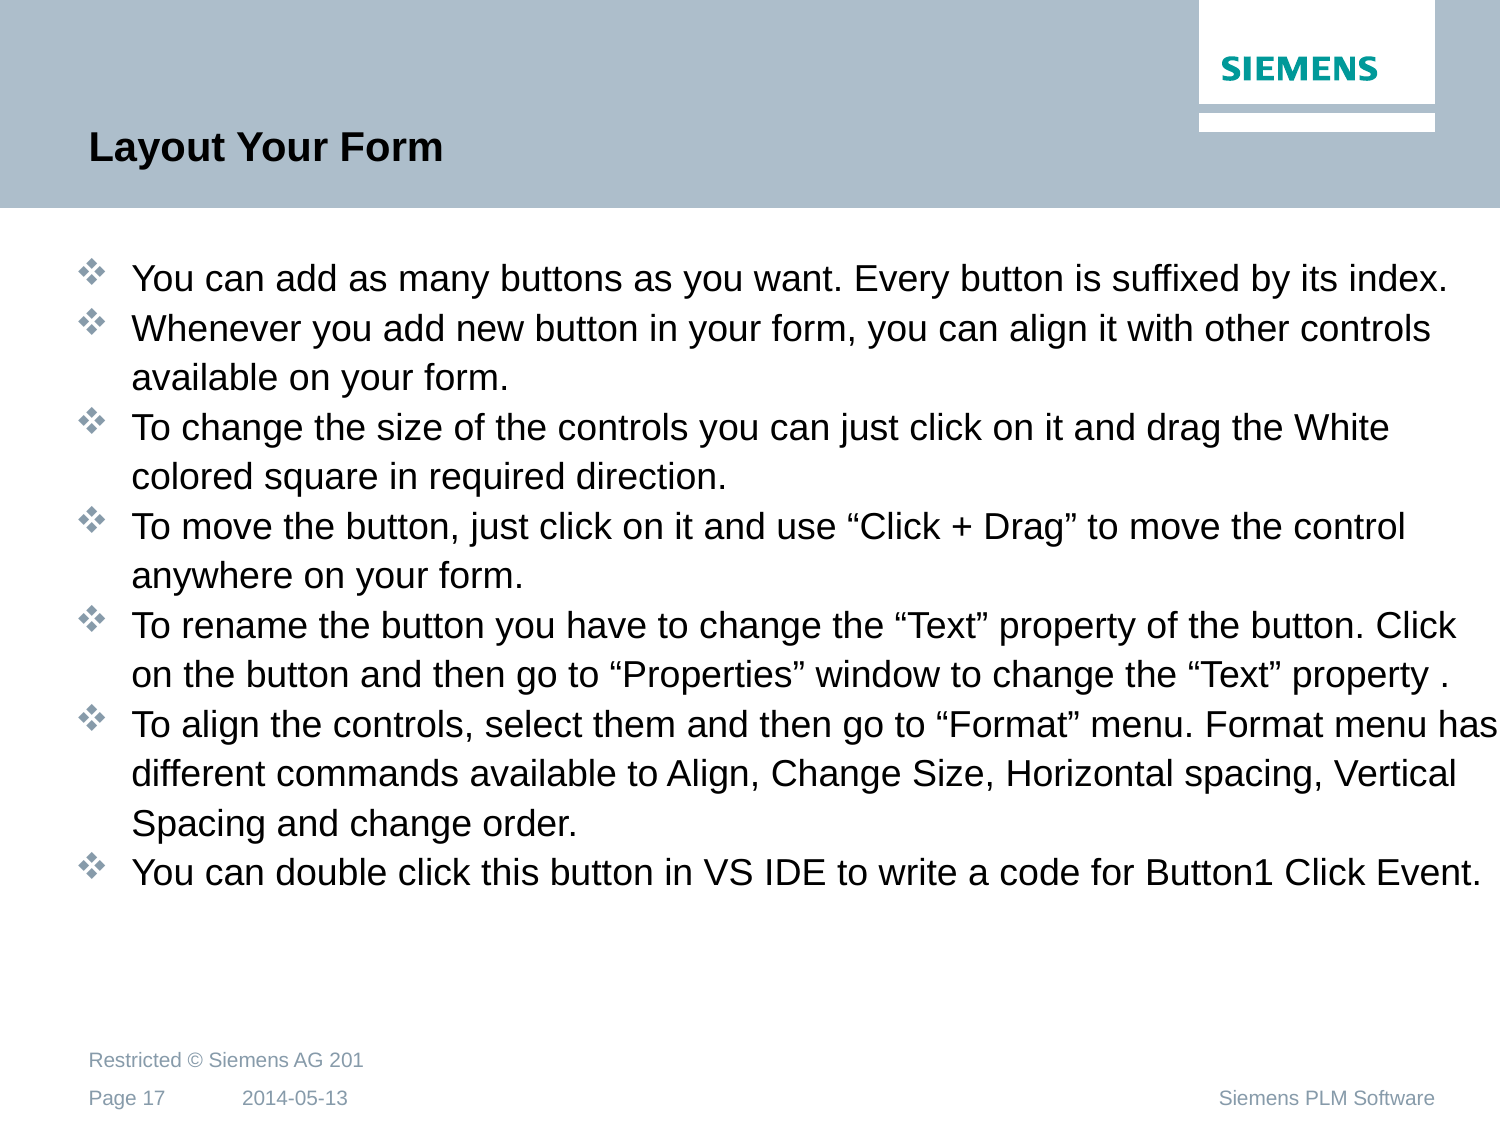

# Layout Your Form

You can add as many buttons as you want. Every button is suffixed by its index.
Whenever you add new button in your form, you can align it with other controls available on your form.
To change the size of the controls you can just click on it and drag the White colored square in required direction.
To move the button, just click on it and use “Click + Drag” to move the control anywhere on your form.
To rename the button you have to change the “Text” property of the button. Click on the button and then go to “Properties” window to change the “Text” property .
To align the controls, select them and then go to “Format” menu. Format menu has different commands available to Align, Change Size, Horizontal spacing, Vertical Spacing and change order.
You can double click this button in VS IDE to write a code for Button1 Click Event.